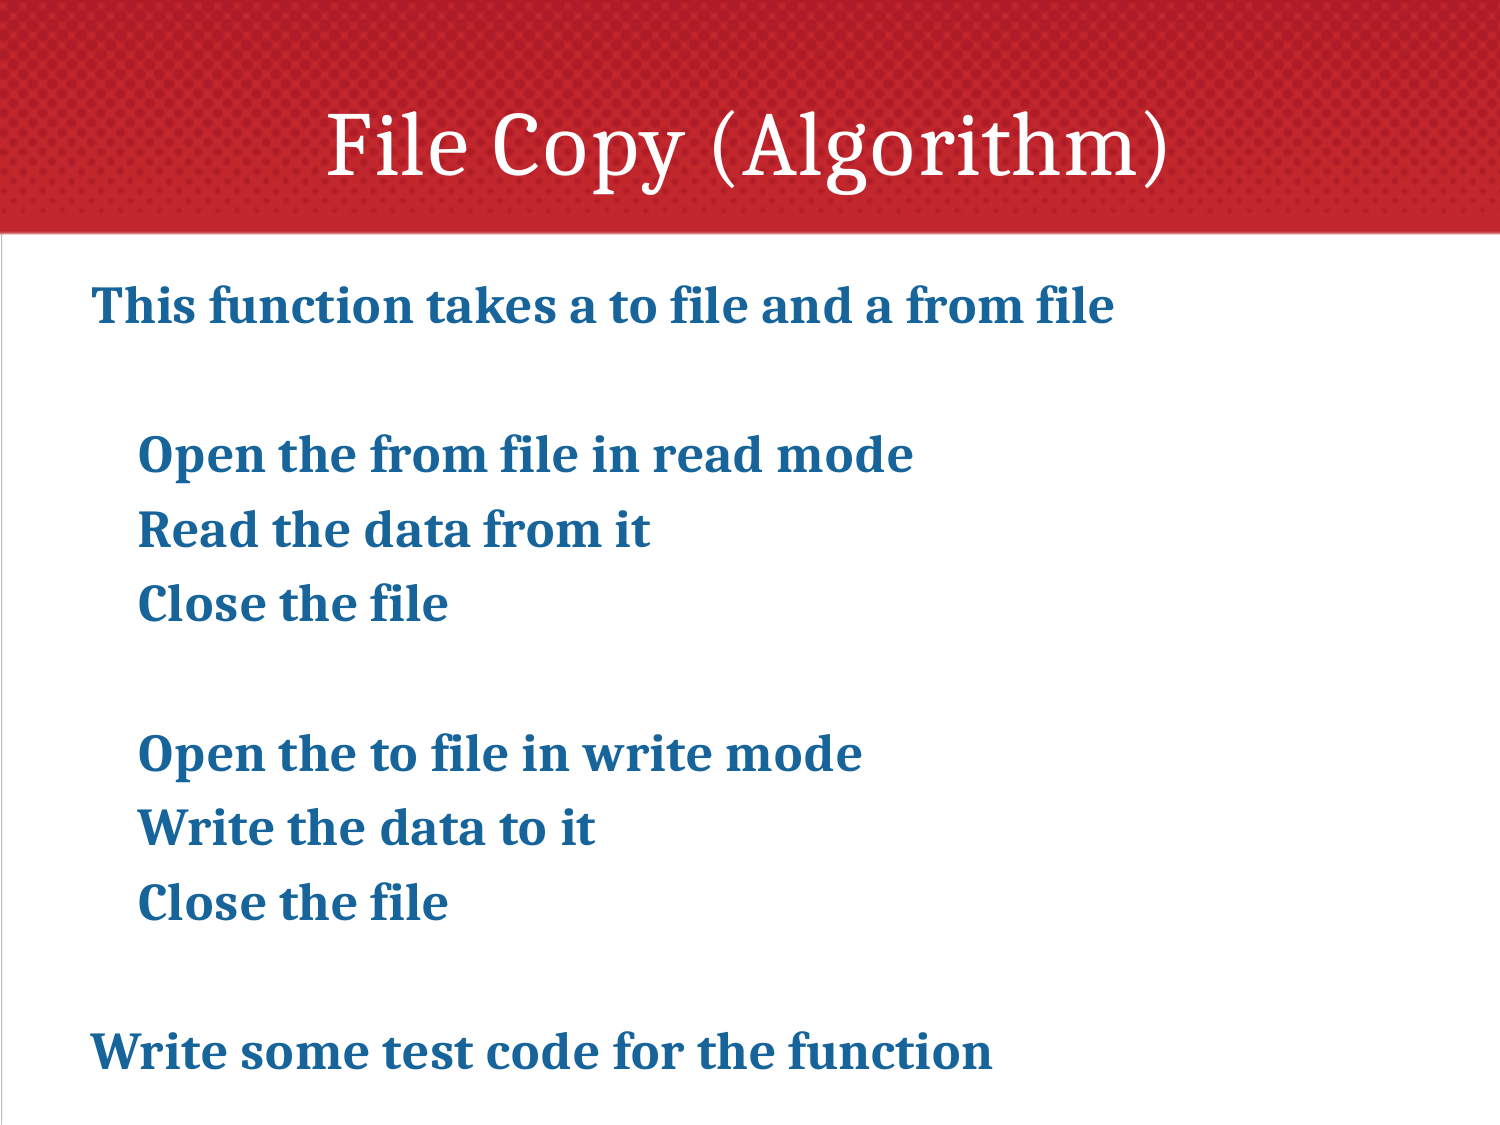

# File Copy (Algorithm)
This function takes a to file and a from file

    Open the from file in read mode
    Read the data from it
    Close the file

    Open the to file in write mode
    Write the data to it
    Close the file

Write some test code for the function